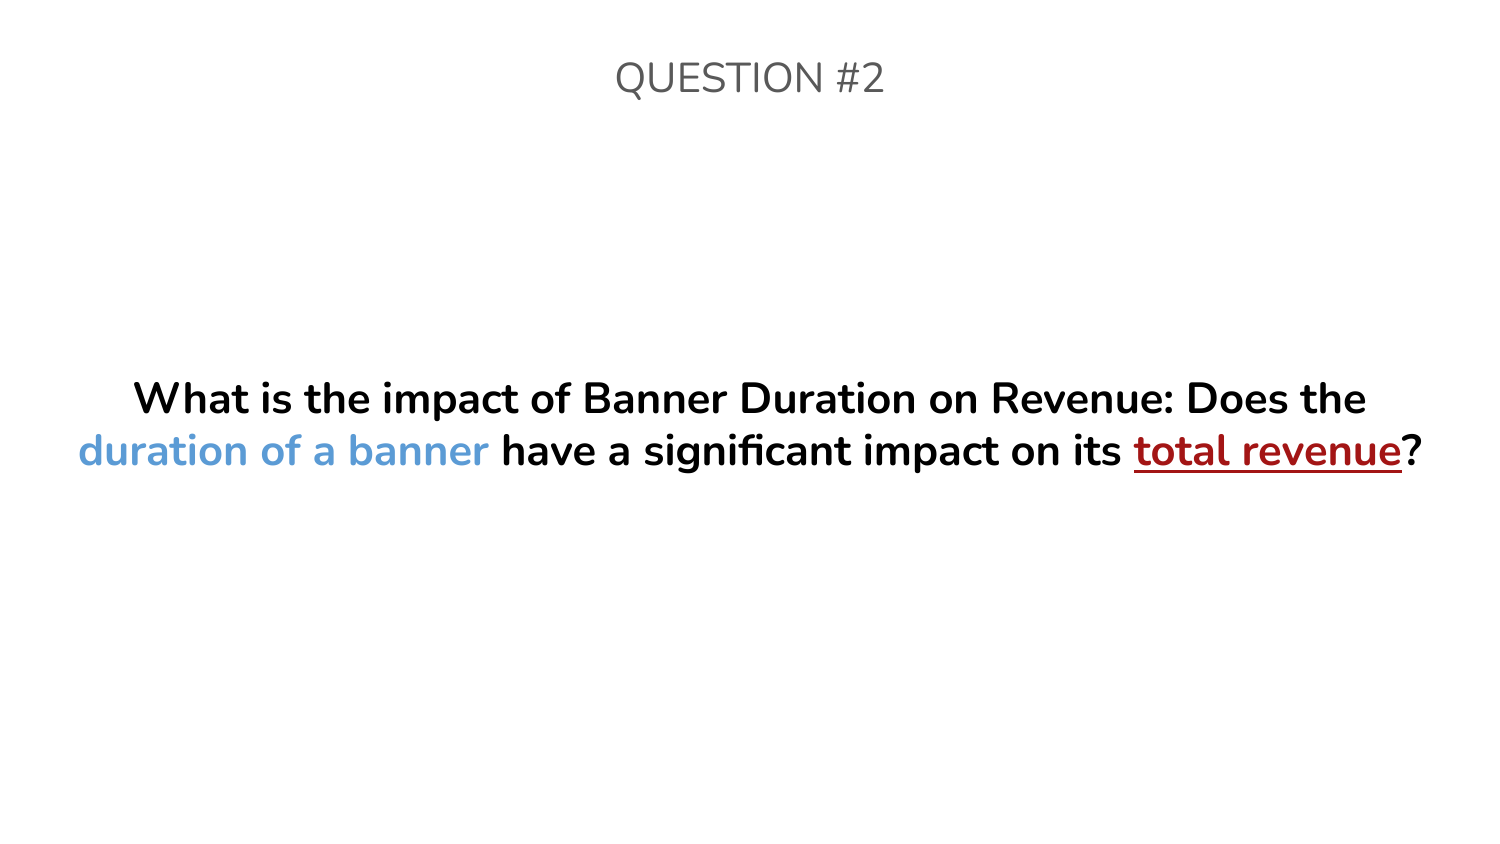

QUESTION #2
# What is the impact of Banner Duration on Revenue: Does the duration of a banner have a significant impact on its total revenue?